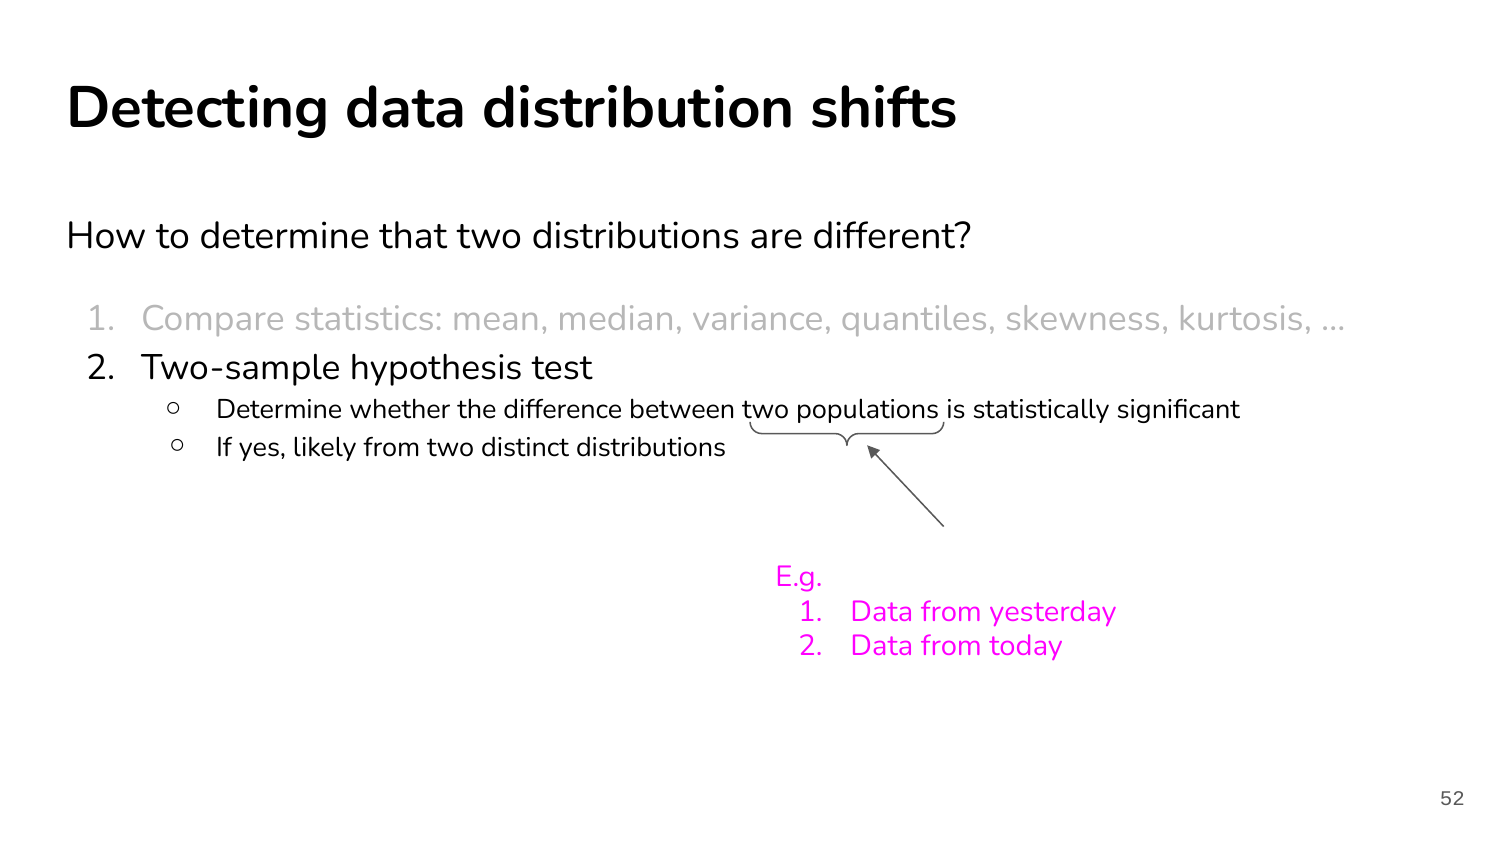

# Detecting data distribution shifts
How to determine that two distributions are different?
Compare statistics: mean, median, variance, quantiles, skewness, kurtosis, …
Two-sample hypothesis test
Determine whether the difference between two populations is statistically significant
If yes, likely from two distinct distributions

E.g.
Data from yesterday
Data from today
52